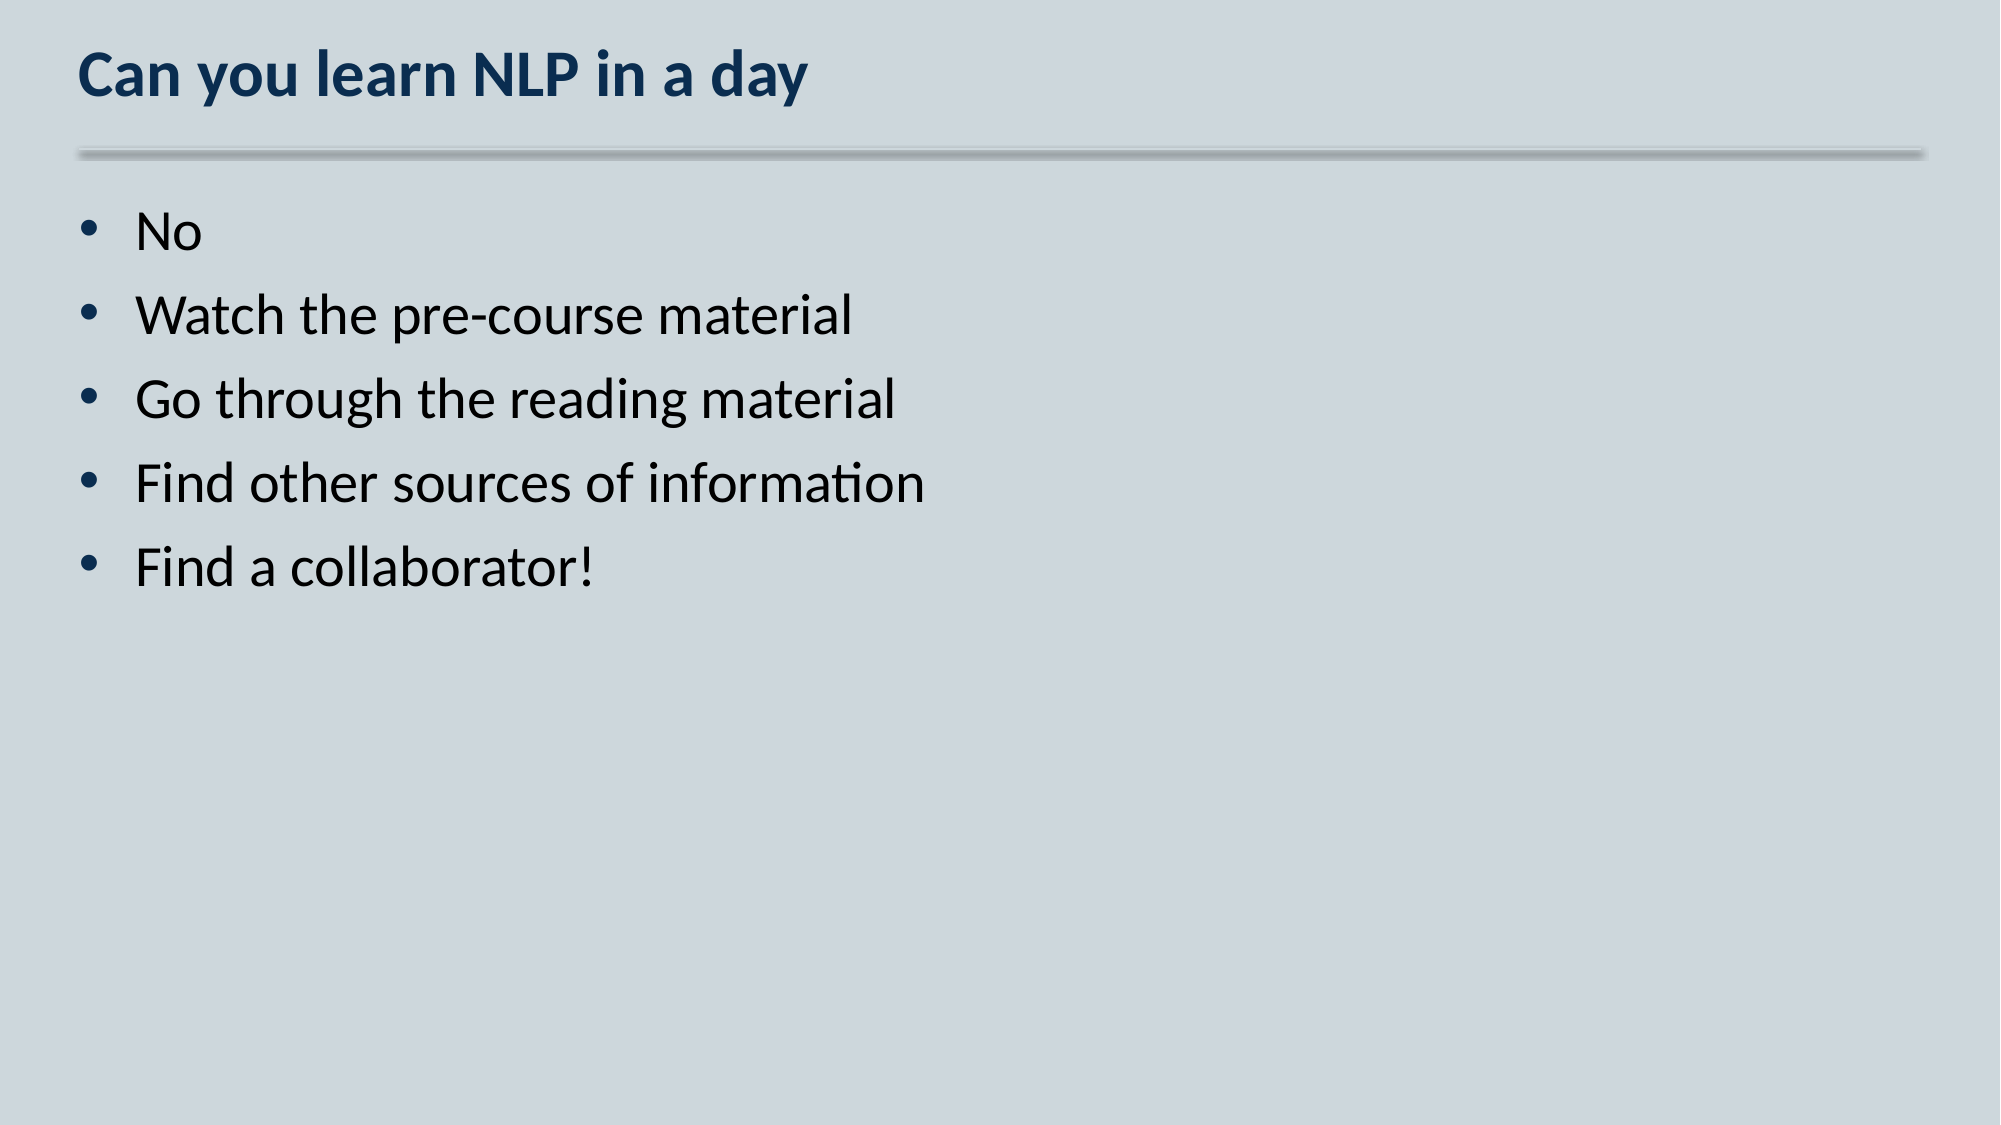

# Can you learn NLP in a day
No
Watch the pre-course material
Go through the reading material
Find other sources of information
Find a collaborator!